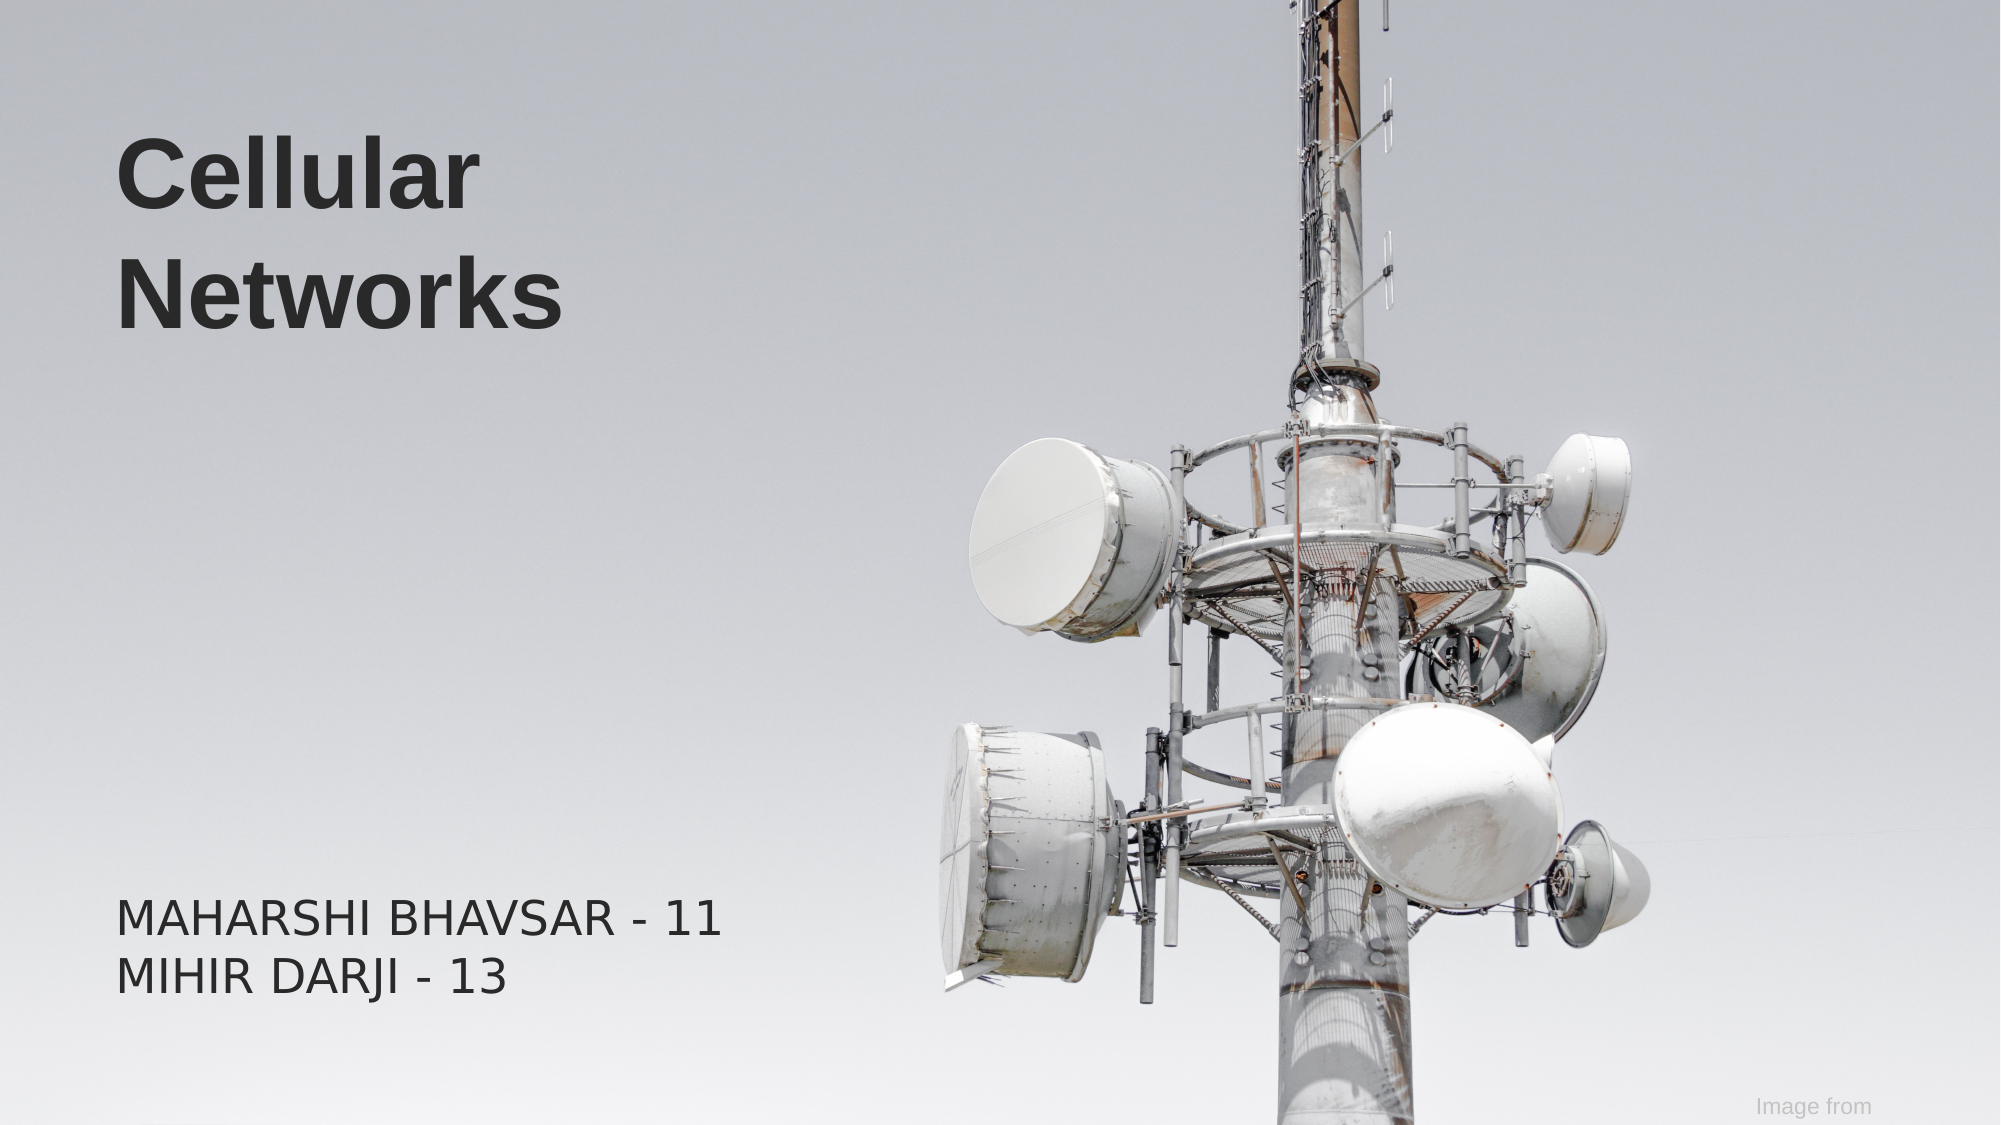

Cellular
Networks

MAHARSHI BHAVSAR - 11
MIHIR DARJI - 13
Image from Unsplash